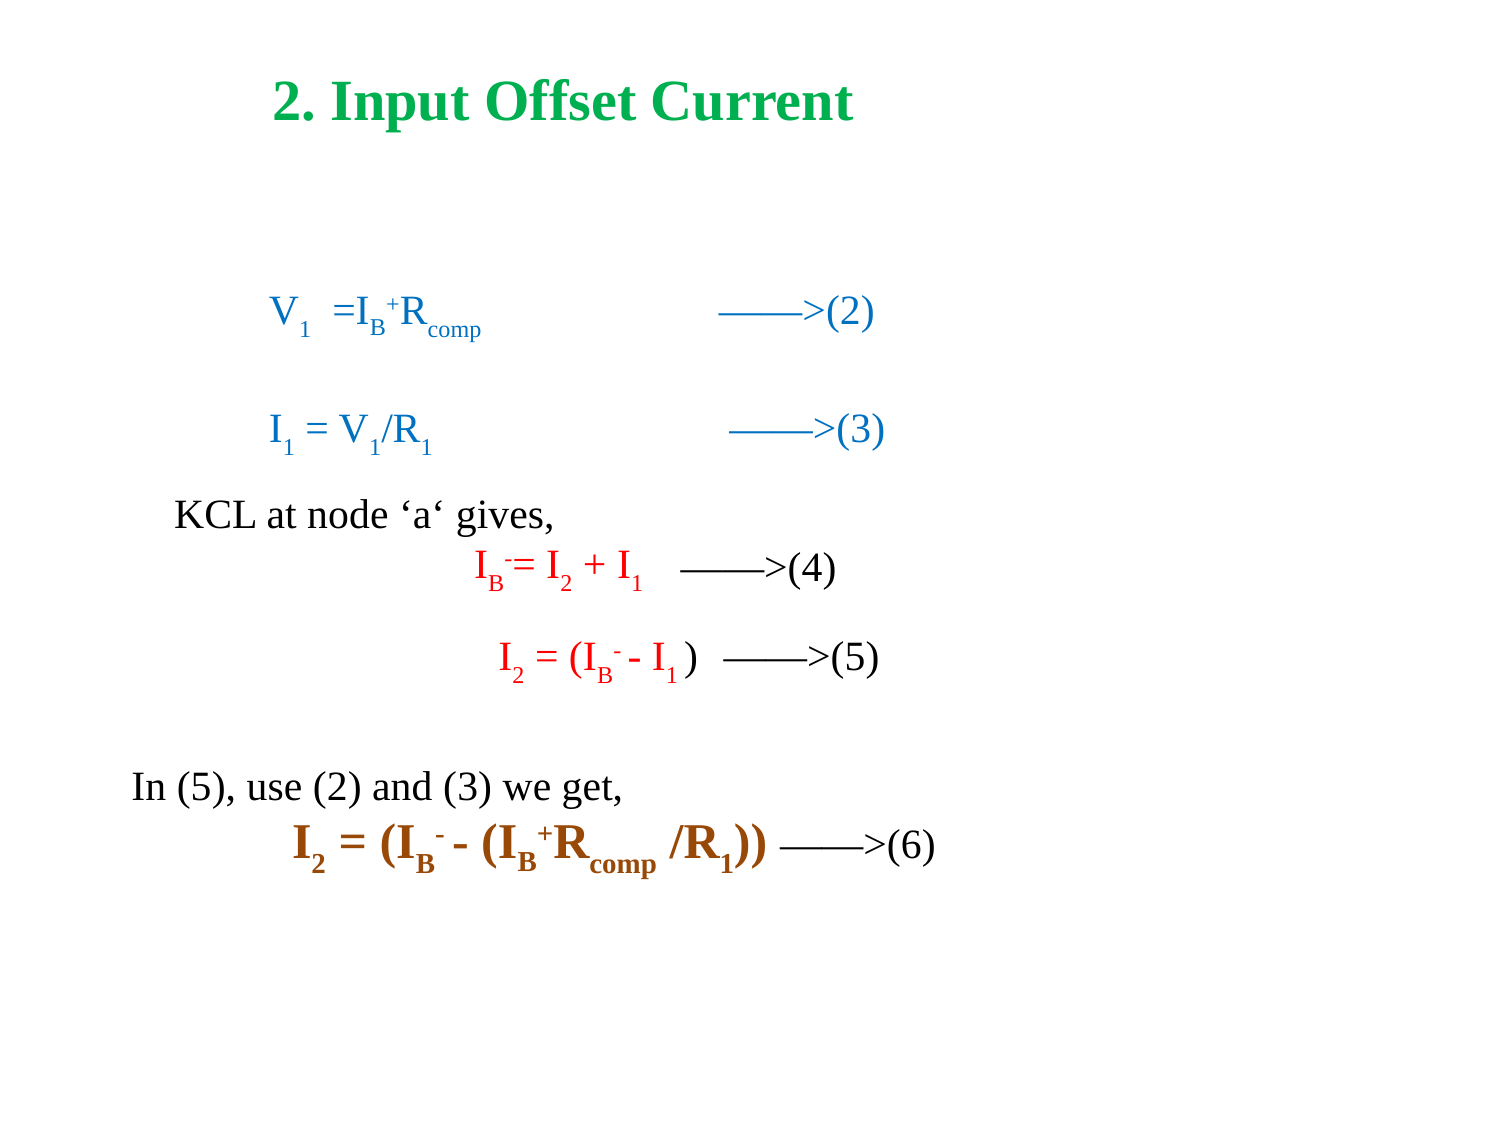

2. Input Offset Current
V1  =IB+Rcomp                  	——>(2)
I1 = V1/R1		 ——>(3)
KCL at node ‘a‘ gives,
			IB-= I2 + I1
 ——>(4)
I2 = (IB- - I1 )
 ——>(5)
In (5), use (2) and (3) we get,
	 I2 = (IB- - (IB+Rcomp /R1)) ——>(6)